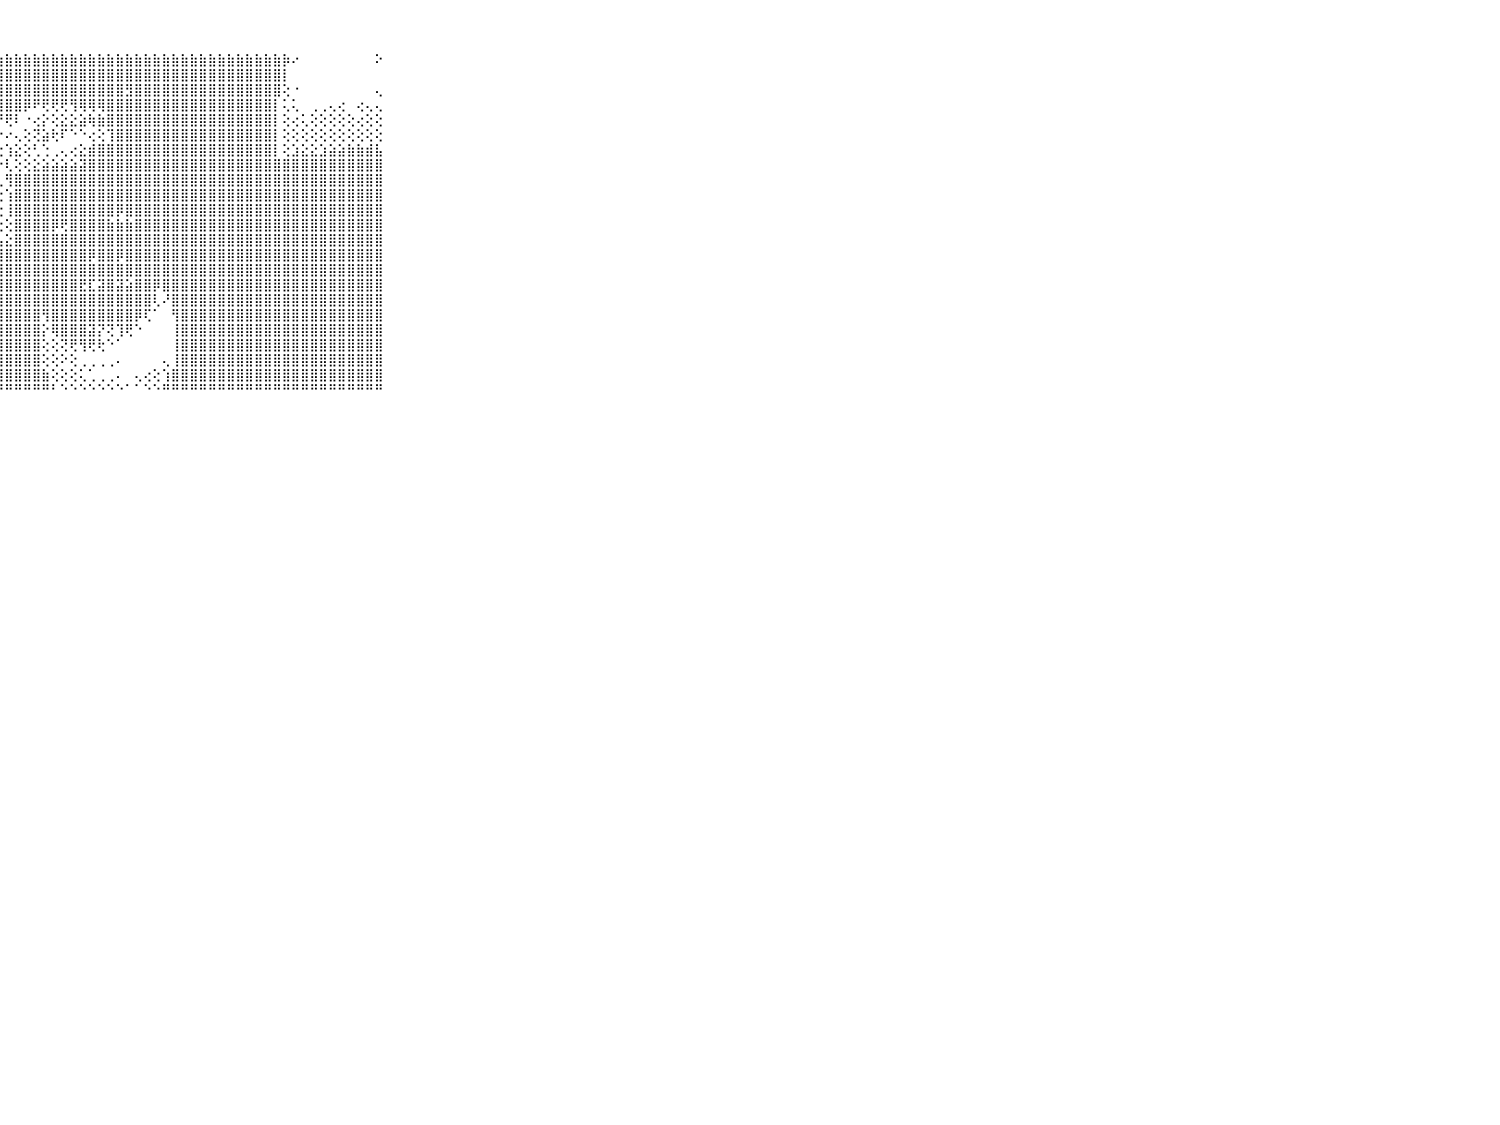

⠀⠀⠀⠀⠀⠀⠀⠀⠀⠀⠀⣰⣴⣵⣷⣷⣷⣷⣷⣷⣷⣷⣷⣷⣷⣷⣷⣷⣷⣷⣷⣷⣷⣷⣷⣷⣷⣷⣷⣷⣷⣷⣷⣷⣷⣷⣷⣷⣷⣷⣷⣷⣷⣷⣷⣷⣷⣷⡷⠔⠀⠀⠀⠀⠀⠀⠀⠀⠕⠀⠀⠀⠀⠀⠀⠀⠀⠀⠀⠀⠀
⠀⠀⠀⠀⠀⠀⠀⠀⠀⠀⠀⣱⣏⣻⣿⣿⣿⣿⣿⣿⣿⣿⣿⣿⣿⣿⣿⣿⣿⣿⣿⣿⣿⣿⣿⣿⣿⣿⣿⣿⣿⣿⣿⣿⣿⣿⣿⣿⣿⣿⣿⣿⣿⣿⣿⣿⣿⣿⡇⠀⠀⠀⠀⠀⠀⠀⠀⠀⠀⠀⠀⠀⠀⠀⠀⠀⠀⠀⠀⠀⠀
⠀⠀⠀⠀⠀⠀⠀⠀⠀⠀⠀⢝⣿⡟⡝⣹⣿⡟⣻⣿⣿⣿⣿⣿⣿⣿⣿⣿⣿⣿⣿⣿⣿⣿⣿⣿⣿⣿⣿⣿⣿⣻⣿⣿⣿⣿⣿⣿⣿⣿⣿⣿⣿⣿⣿⣿⣿⣿⢕⠐⠀⠀⠀⠀⠀⠀⠀⠀⢄⠀⠀⠀⠀⠀⠀⠀⠀⠀⠀⠀⠀
⠀⠀⠀⠀⠀⠀⠀⠀⠀⠀⠀⣵⣿⣿⣿⣿⣿⣿⣿⣾⣿⣿⣿⣿⣿⣿⣿⣿⣿⣿⡿⠟⢟⢟⢟⢻⢿⢿⢿⣿⣿⣿⣿⣿⣿⣿⣿⣿⣿⣿⣿⣿⣿⣿⣿⣿⣿⡇⢅⢅⠀⢀⢀⢄⢔⠀⢔⢄⢄⠀⠀⠀⠀⠀⠀⠀⠀⠀⠀⠀⠀
⠀⠀⠀⠀⠀⠀⠀⠀⠀⠀⠀⣱⣏⣝⣿⣿⣿⣿⣿⣿⣿⣿⣿⣿⣿⣿⣿⡟⢟⠇⠐⢔⡕⢕⣕⣕⣵⢷⣷⣿⣿⣿⣿⣿⣿⣿⣿⣿⣿⣿⣿⣿⣿⣿⣿⣿⣿⡇⢕⢔⢅⢕⢕⢕⢕⢕⢔⢕⢕⠀⠀⠀⠀⠀⠀⠀⠀⠀⠀⠀⠀
⠀⠀⠀⠀⠀⠀⠀⠀⠀⠀⠀⢝⢟⢟⢿⣿⣿⣿⣿⣿⣿⣿⣿⣿⣷⣿⢿⠕⠔⢄⢕⢝⣵⢗⠏⠑⠑⢔⢕⢹⣿⣿⣿⣿⣿⣿⣿⣿⣿⣿⣿⣿⣿⣿⣿⣿⣿⡇⢕⢕⢕⢕⢕⢕⢕⢕⢕⢕⢕⠀⠀⠀⠀⠀⠀⠀⠀⠀⠀⠀⠀
⠀⠀⠀⠀⠀⠀⠀⠀⠀⠀⠀⣵⣷⣾⣿⣿⣿⣿⣿⣿⣿⣿⣿⣿⣿⡇⢕⢕⢱⣕⢕⢃⢑⢀⢄⢔⣕⣾⣿⣿⣿⣿⣿⣿⣿⣿⣿⣿⣿⣿⣿⣿⣿⣿⣿⣿⣿⡇⢕⣱⣕⣕⣱⣵⣵⣷⣷⣾⣧⠀⠀⠀⠀⠀⠀⠀⠀⠀⠀⠀⠀
⠀⠀⠀⠀⠀⠀⠀⠀⠀⠀⠀⣿⣿⡿⢿⣿⣿⣿⣿⣿⣿⣿⣿⣿⣿⢅⣽⡕⢇⢕⢕⣕⣵⣵⣵⣵⣽⣿⣿⣿⣿⣿⣿⣿⣿⣿⣿⣿⣿⣿⣿⣿⣿⣿⣿⣿⣿⣿⣿⣿⣿⣿⣿⣿⣿⣿⣿⣿⣿⠀⠀⠀⠀⠀⠀⠀⠀⠀⠀⠀⠀
⠀⠀⠀⠀⠀⠀⠀⠀⠀⠀⠀⣿⣿⣿⣿⣿⣿⣿⣿⣿⣿⣿⣿⣿⣿⢕⢝⢇⢻⣿⣿⣿⣿⣿⣿⣿⣿⣿⣿⣿⣿⣿⣿⣿⣿⣿⣿⣿⣿⣿⣿⣿⣿⣿⣿⣿⣿⣿⣿⣿⣿⣿⣿⣿⣿⣿⣿⣿⣿⠀⠀⠀⠀⠀⠀⠀⠀⠀⠀⠀⠀
⠀⠀⠀⠀⠀⠀⠀⠀⠀⠀⠀⣕⣵⣿⣿⣿⣿⣿⣿⣿⣿⣿⣿⣿⣿⡇⢕⢕⢱⣿⣿⣿⣿⣿⣿⣿⣿⣿⣿⣿⣿⣿⣿⣿⣿⣿⣿⣿⣿⣿⣿⣿⣿⣿⣿⣿⣿⣿⣿⣿⣿⣿⣿⣿⣿⣿⣿⣿⣿⠀⠀⠀⠀⠀⠀⠀⠀⠀⠀⠀⠀
⠀⠀⠀⠀⠀⠀⠀⠀⠀⠀⠀⢿⡟⢻⣿⣿⣿⣿⣿⣿⣿⣿⣿⣿⣿⣿⢕⢕⢸⣿⣿⣿⣿⣿⣿⣿⣿⣿⣿⣿⡿⣿⣿⣿⣿⣿⣿⣿⣿⣿⣿⣿⣿⣿⣿⣿⣿⣿⣿⣿⣿⣿⣿⣿⣿⣿⣿⣿⣿⠀⠀⠀⠀⠀⠀⠀⠀⠀⠀⠀⠀
⠀⠀⠀⠀⠀⠀⠀⠀⠀⠀⠀⣾⣿⣵⣿⣿⣿⣿⣿⣿⣿⣿⣿⣿⣿⣿⣧⢕⢕⣿⣿⣿⣿⡿⢟⣿⣿⣿⣿⣷⣷⣷⣿⣿⣿⣿⣿⣿⣿⣿⣿⣿⣿⣿⣿⣿⣿⣿⣿⣿⣿⣿⣿⣿⣿⣿⣿⣿⣿⠀⠀⠀⠀⠀⠀⠀⠀⠀⠀⠀⠀
⠀⠀⠀⠀⠀⠀⠀⠀⠀⠀⠀⡿⡿⣿⣿⣿⣿⣿⣿⣿⣿⣿⣿⣿⣿⣿⣿⣧⣕⣿⣿⣿⣿⣿⣿⣿⣿⣿⣿⣿⣿⣿⣿⣿⣿⣿⣿⣿⣿⣿⣿⣿⣿⣿⣿⣿⣿⣿⣿⣿⣿⣿⣿⣿⣿⣿⣿⣿⣿⠀⠀⠀⠀⠀⠀⠀⠀⠀⠀⠀⠀
⠀⠀⠀⠀⠀⠀⠀⠀⠀⠀⠀⣿⣿⣿⣿⣿⡿⣿⣿⣿⣿⣿⣿⣿⣿⣿⣿⣿⣿⣿⣿⣿⣿⣿⣿⣿⣿⡿⣿⣿⡿⣿⣿⣿⣿⣿⣿⣿⣿⣿⣿⣿⣿⣿⣿⣿⣿⣿⣿⣿⣿⣿⣿⣿⣿⣿⣿⣿⣿⠀⠀⠀⠀⠀⠀⠀⠀⠀⠀⠀⠀
⠀⠀⠀⠀⠀⠀⠀⠀⠀⠀⠀⣿⣿⣿⣿⣿⣿⣿⣿⣿⣿⣿⣿⣿⣿⣿⣿⣿⣿⣿⣿⣿⣿⣿⣿⣿⣿⣿⣿⣿⣿⣿⣿⣿⣿⣿⣿⣿⣿⣿⣿⣿⣿⣿⣿⣿⣿⣿⣿⣿⣿⣿⣿⣿⣿⣿⣿⣿⣿⠀⠀⠀⠀⠀⠀⠀⠀⠀⠀⠀⠀
⠀⠀⠀⠀⠀⠀⠀⠀⠀⠀⠀⣿⣿⣿⣿⣿⣿⣿⣿⣿⣿⣿⣿⣿⣿⣿⣿⣿⣿⣿⣿⣿⣿⣿⣿⣿⣟⣏⣽⣿⣽⣵⣿⣿⡿⣿⣿⣿⣿⣿⣿⣿⣿⣿⣿⣿⣿⣿⣿⣿⣿⣿⣿⣿⣿⣿⣿⣿⣿⠀⠀⠀⠀⠀⠀⠀⠀⠀⠀⠀⠀
⠀⠀⠀⠀⠀⠀⠀⠀⠀⠀⠀⣿⣿⣿⣿⣿⣿⣿⣿⣿⣿⣿⣿⣿⣿⣿⣿⣿⣿⣿⣿⣿⣿⣿⣿⣿⣿⣿⣿⣿⣿⣿⣿⣿⢇⠜⣿⣿⣿⣿⣿⣿⣿⣿⣿⣿⣿⣿⣿⣿⣿⣿⣿⣿⣿⣿⣿⣿⣿⠀⠀⠀⠀⠀⠀⠀⠀⠀⠀⠀⠀
⠀⠀⠀⠀⠀⠀⠀⠀⠀⠀⠀⣿⣿⣿⣿⣿⣿⣿⣿⣿⣿⣿⣿⣿⣿⣿⣿⣿⣿⣿⣿⣿⢻⣿⣿⣿⣿⣿⣿⣿⣿⣿⡿⢏⠁⠀⢻⣿⣿⣿⣿⣿⣿⣿⣿⣿⣿⣿⣿⣿⣿⣿⣿⣿⣿⣿⣿⣿⣿⠀⠀⠀⠀⠀⠀⠀⠀⠀⠀⠀⠀
⠀⠀⠀⠀⠀⠀⠀⠀⠀⠀⠀⣿⣿⣿⣿⣿⣿⣿⣿⣿⣿⣿⣿⣿⣿⣿⣿⣿⣿⣿⣿⣿⡕⢿⣿⣿⣿⣽⡝⢝⢹⢟⠑⠀⠀⠀⢸⣿⣿⣿⣿⣿⣿⣿⣿⣿⣿⣿⣿⣿⣿⣿⣿⣿⣿⣿⣿⣿⣿⠀⠀⠀⠀⠀⠀⠀⠀⠀⠀⠀⠀
⠀⠀⠀⠀⠀⠀⠀⠀⠀⠀⠀⣿⣿⣿⣿⣿⣿⣿⣿⣿⣿⣿⣿⣿⣿⣿⣿⣿⣿⣿⣿⣿⢕⢕⢝⢟⢻⢟⢗⠑⠁⠀⠀⠀⠀⠀⢸⣿⣿⣿⣿⣿⣿⣿⣿⣿⣿⣿⣿⣿⣿⣿⣿⣿⣿⣿⣿⣿⣿⠀⠀⠀⠀⠀⠀⠀⠀⠀⠀⠀⠀
⠀⠀⠀⠀⠀⠀⠀⠀⠀⠀⠀⣿⣿⣿⣿⣿⣿⣿⣿⣿⣿⣿⣿⣿⣿⣿⣿⣿⣿⣿⣿⣿⢕⢕⠕⢕⢀⢀⢀⢀⠄⠀⠀⠀⠀⢄⢸⣿⣿⣿⣿⣿⣿⣿⣿⣿⣿⣿⣿⣿⣿⣿⣿⣿⣿⣿⣿⣿⣿⠀⠀⠀⠀⠀⠀⠀⠀⠀⠀⠀⠀
⠀⠀⠀⠀⠀⠀⠀⠀⠀⠀⠀⣿⣿⣿⣿⣿⣿⣿⣿⣿⣿⣿⣿⣿⣿⣿⣿⣿⣿⣿⣿⣿⣷⢕⢕⢕⢅⢁⢀⢀⠄⠀⢄⢔⢕⢱⣿⣿⣿⣿⣿⣿⣿⣿⣿⣿⣿⣿⣿⣿⣿⣿⣿⣿⣿⣿⣿⣿⣿⠀⠀⠀⠀⠀⠀⠀⠀⠀⠀⠀⠀
⠀⠀⠀⠀⠀⠀⠀⠀⠀⠀⠀⠛⠛⠛⠛⠛⠛⠛⠛⠛⠛⠛⠛⠛⠛⠛⠛⠛⠛⠛⠛⠛⠛⠃⠑⠑⠑⠑⠑⠑⠑⠁⠁⠑⠑⠛⠛⠛⠛⠛⠛⠛⠛⠛⠛⠛⠛⠛⠛⠛⠛⠛⠛⠛⠛⠛⠛⠛⠛⠀⠀⠀⠀⠀⠀⠀⠀⠀⠀⠀⠀